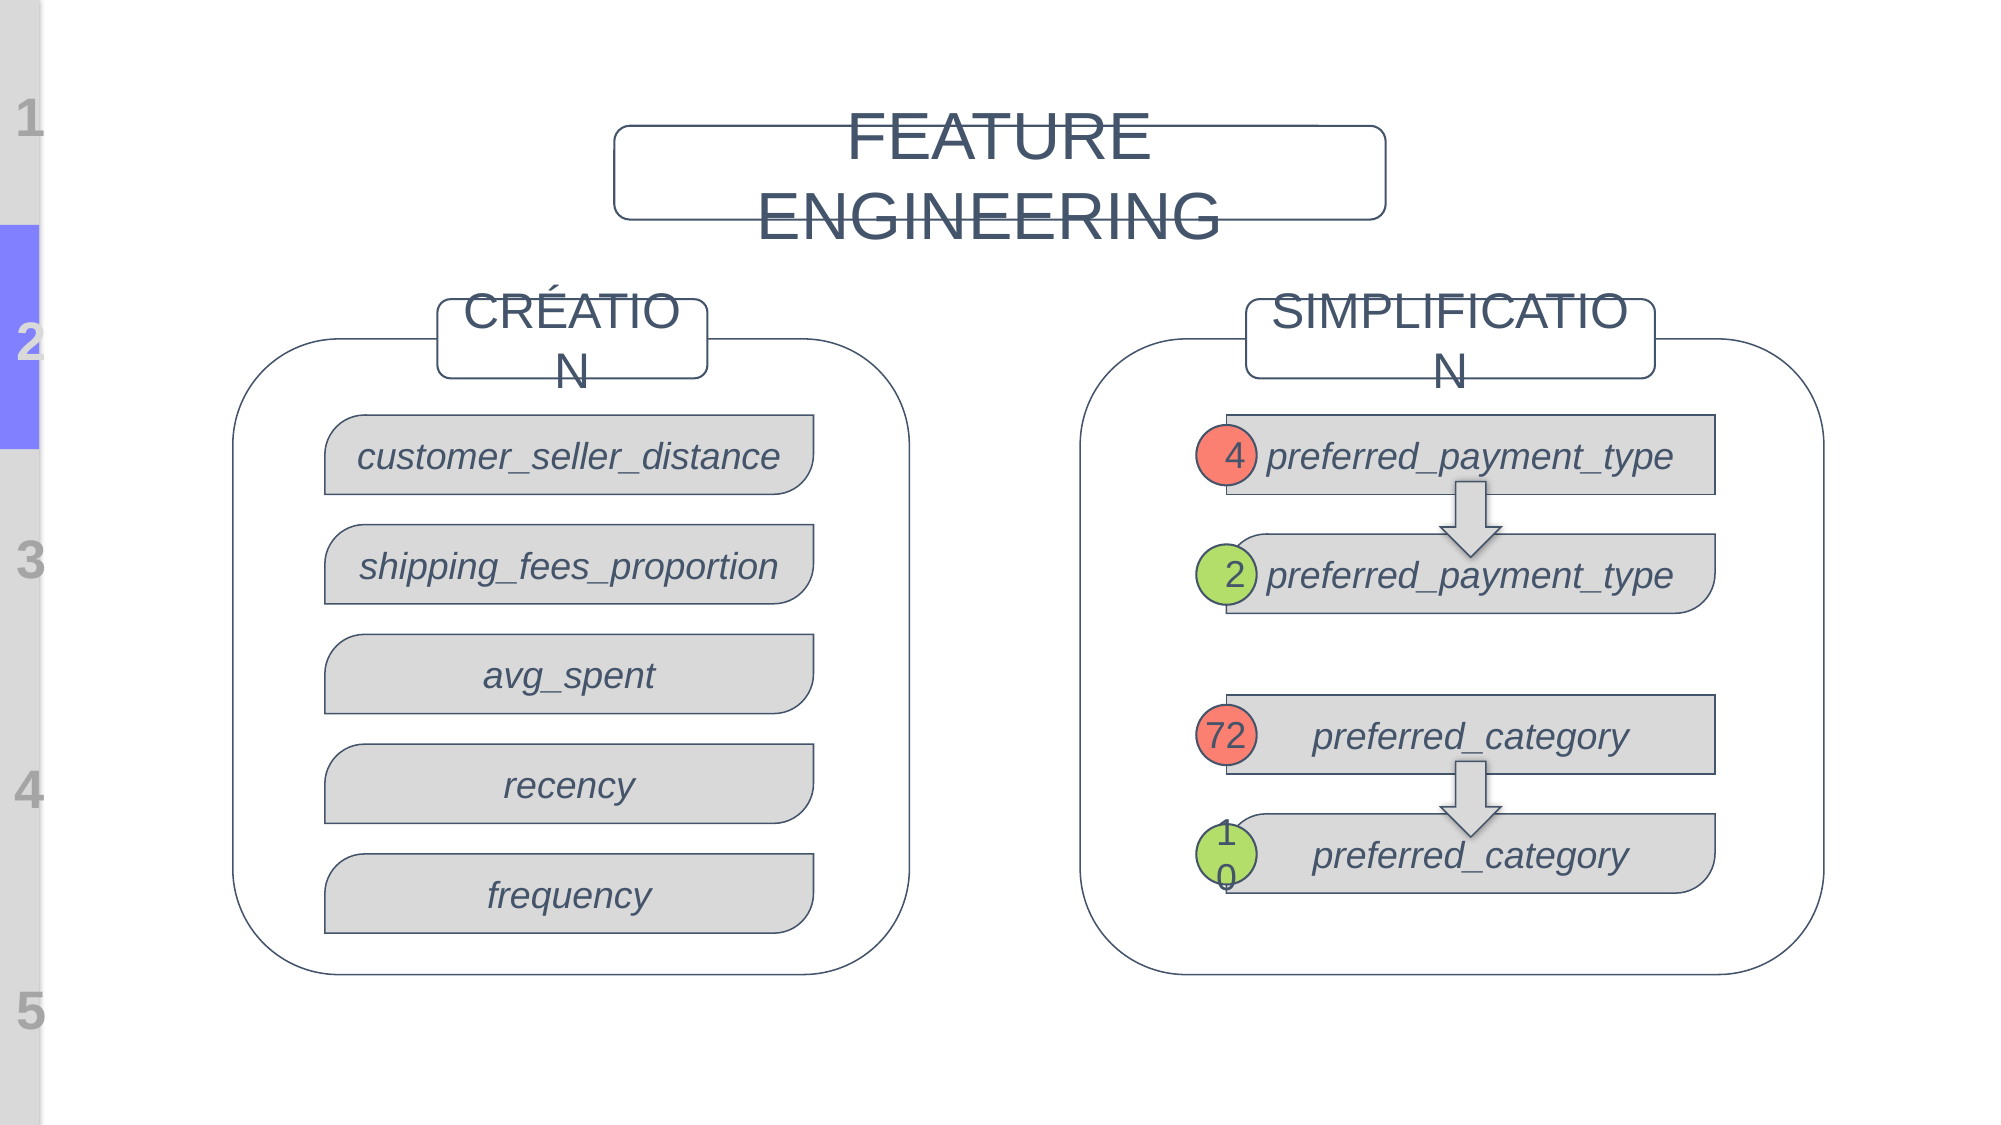

1
FEATURE ENGINEERING

2
CRÉATION
SIMPLIFICATION

preferred_payment_type
4

customer_seller_distance

3
shipping_fees_proportion
preferred_payment_type
2

avg_spent
preferred_category
72

recency
4

preferred_category
10

frequency
5